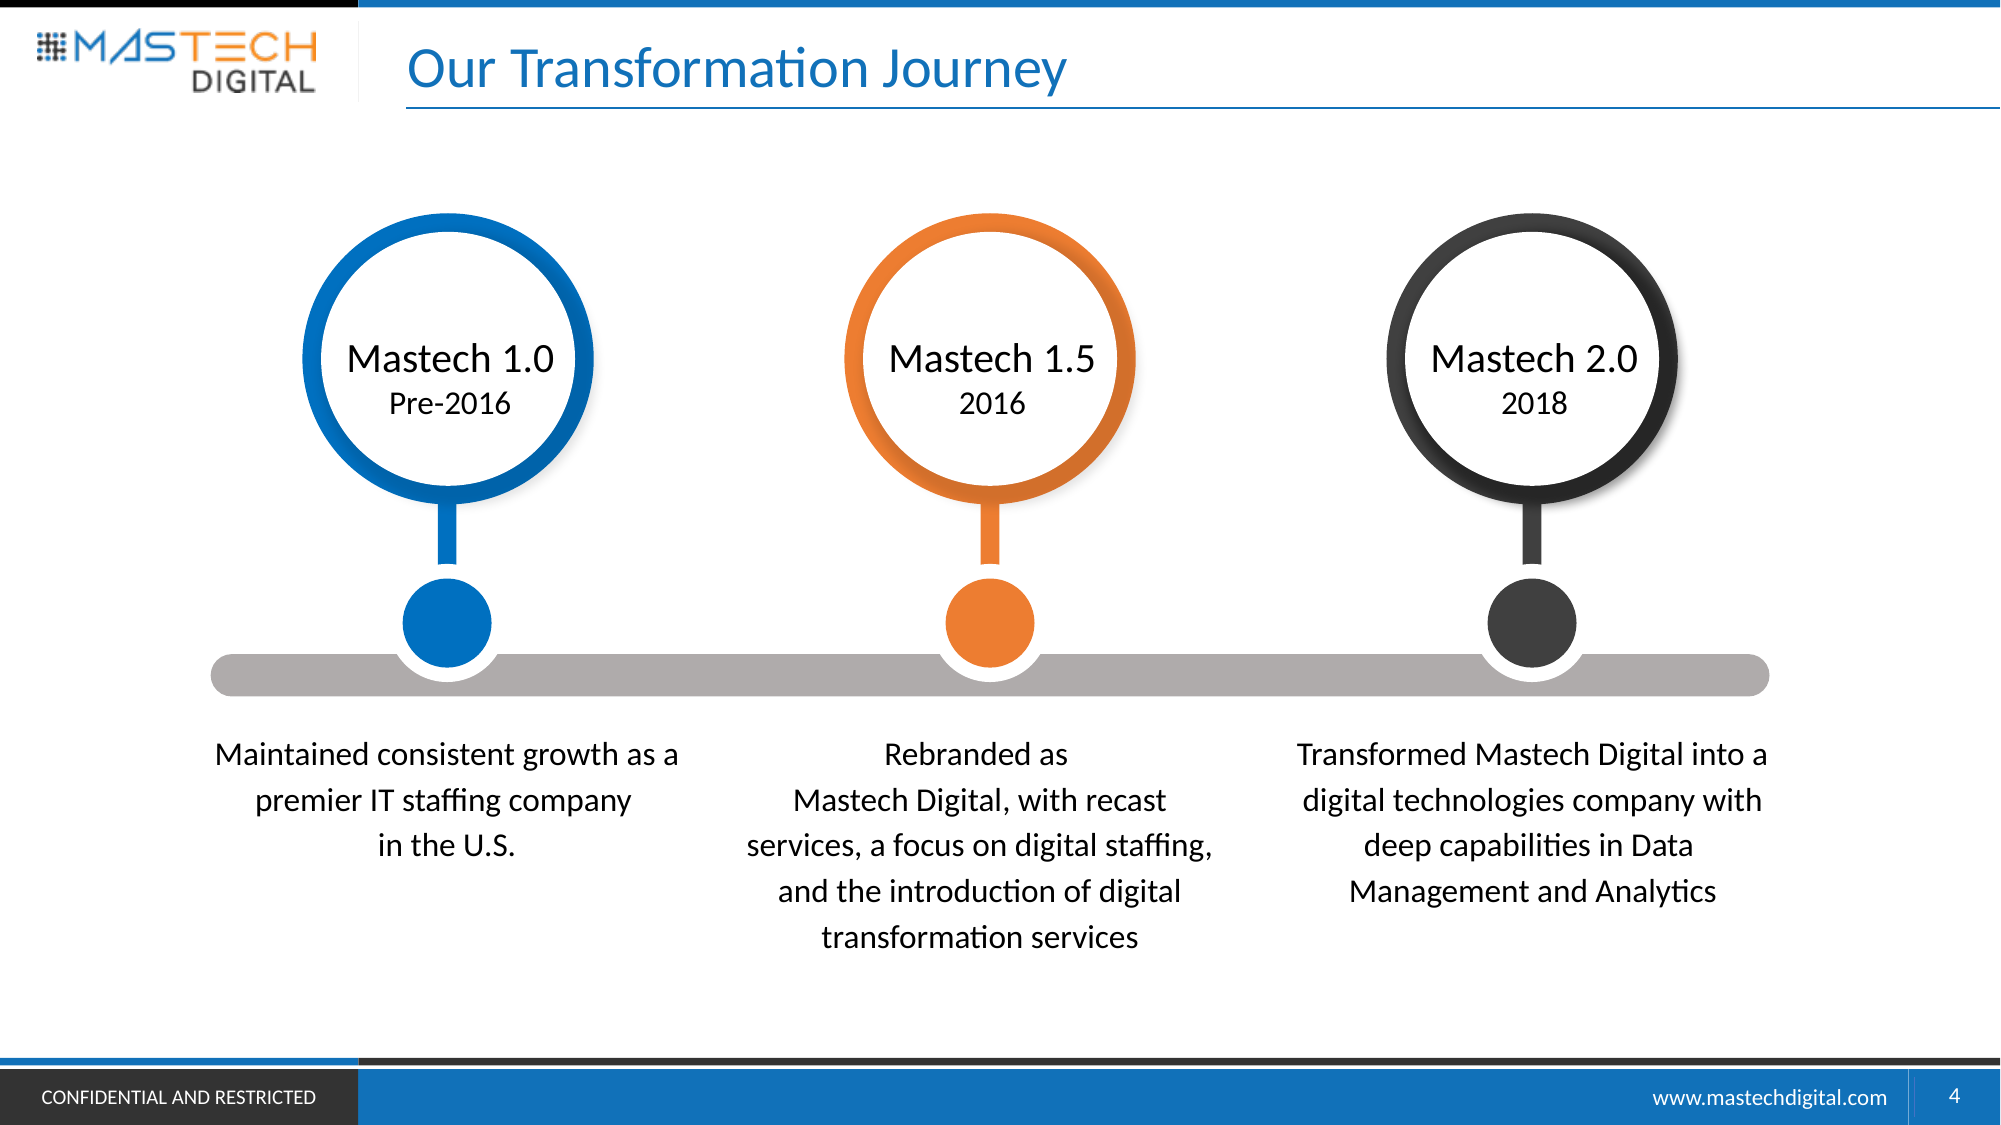

Our Transformation Journey

Mastech 1.0
Pre-2016

Mastech 1.5
2016

Mastech 2.0
2018

Maintained consistent growth as a premier IT staffing company
in the U.S.
Rebranded as
Mastech Digital, with recast services, a focus on digital staffing, and the introduction of digital transformation services
Transformed Mastech Digital into a digital technologies company with deep capabilities in Data
Management and Analytics